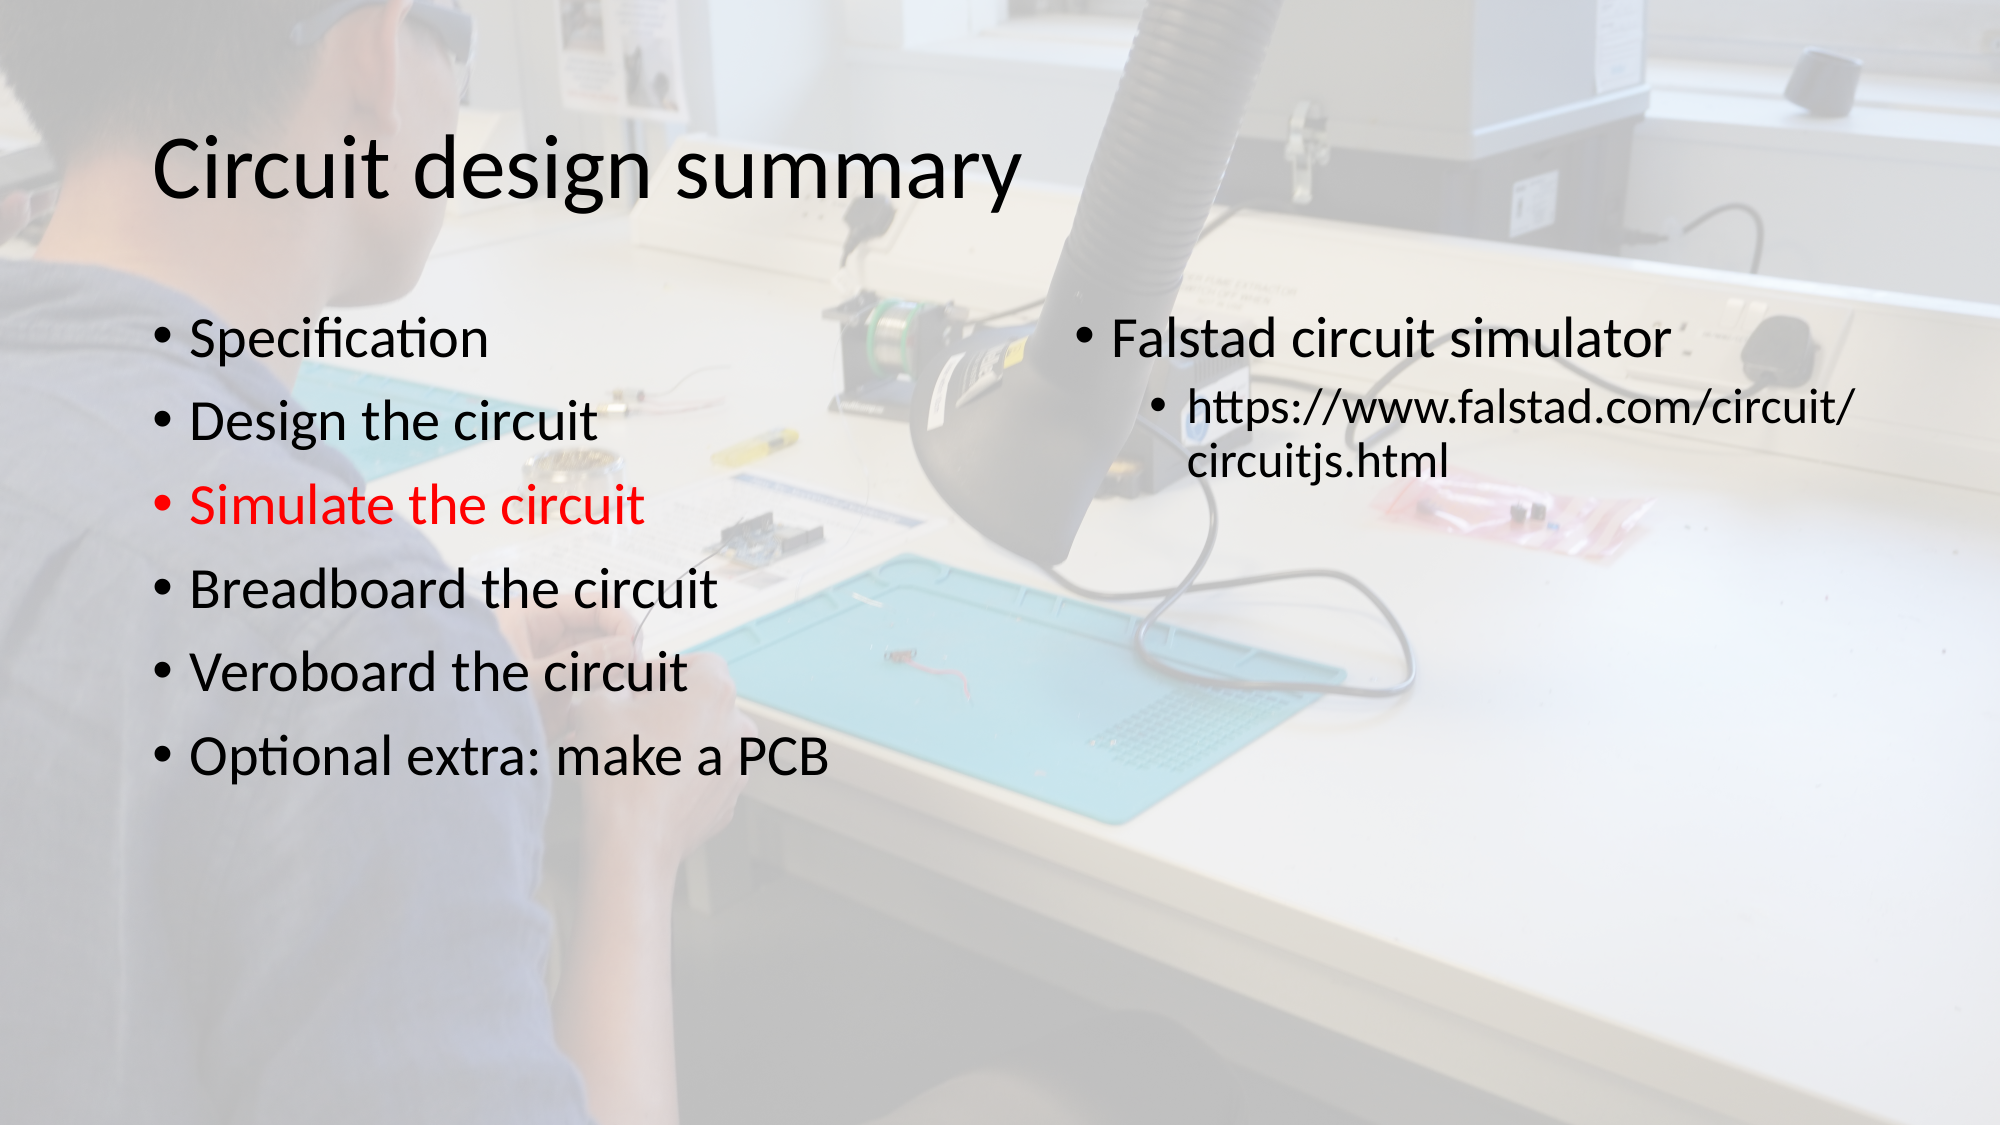

# Circuit design summary
Specification
Design the circuit
Simulate the circuit
Breadboard the circuit
Veroboard the circuit
Optional extra: make a PCB

Falstad circuit simulator
https://www.falstad.com/circuit/circuitjs.html